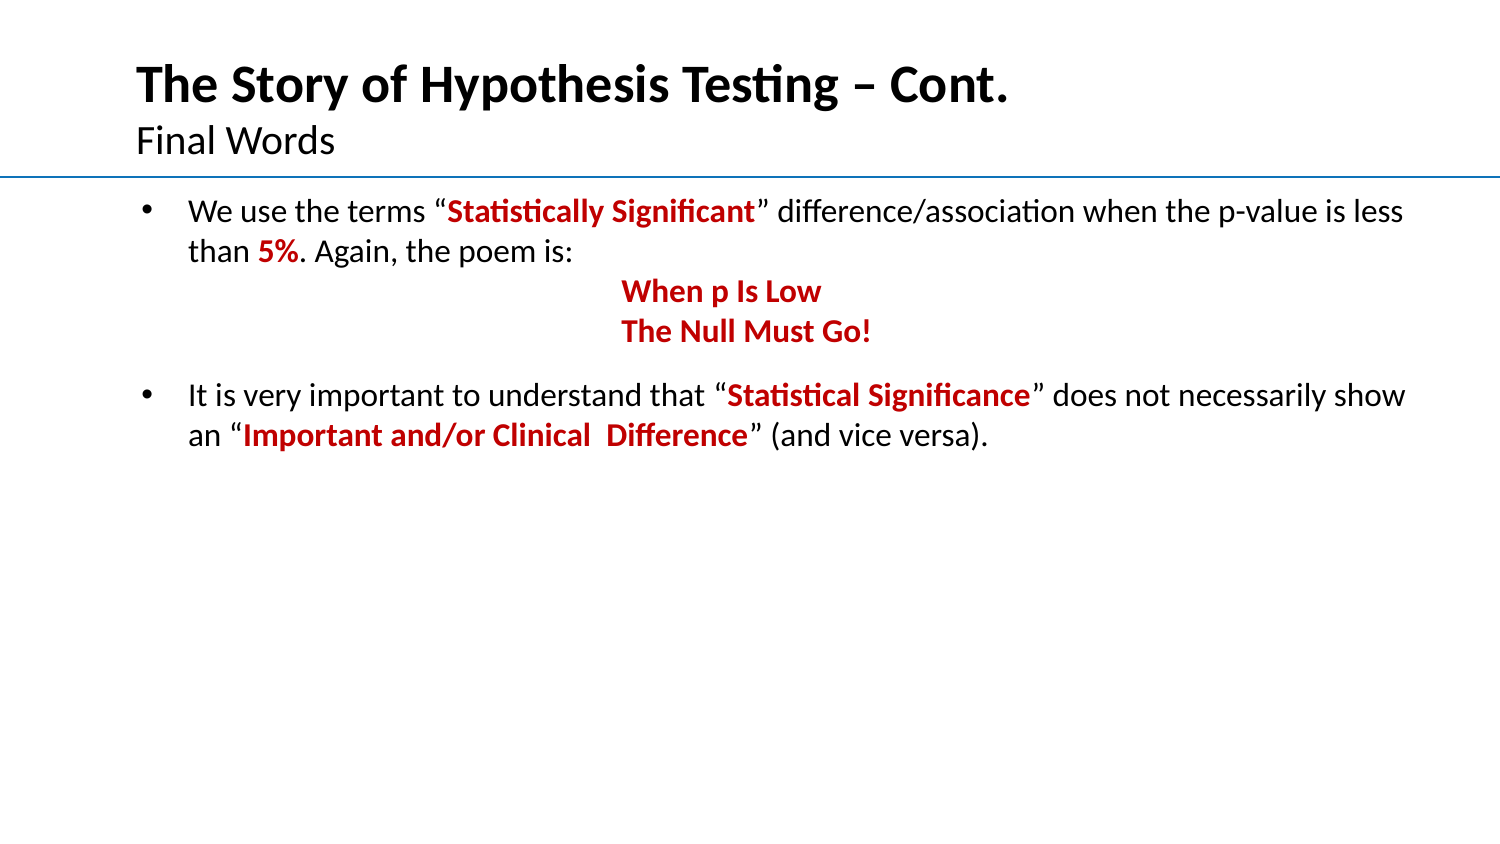

# The Story of Hypothesis Testing – Cont.
Final Words
We use the terms “Statistically Significant” difference/association when the p-value is less than 5%. Again, the poem is:
                                                                When p Is Low
                                                                The Null Must Go!
It is very important to understand that “Statistical Significance” does not necessarily show an “Important and/or Clinical  Difference” (and vice versa).
28